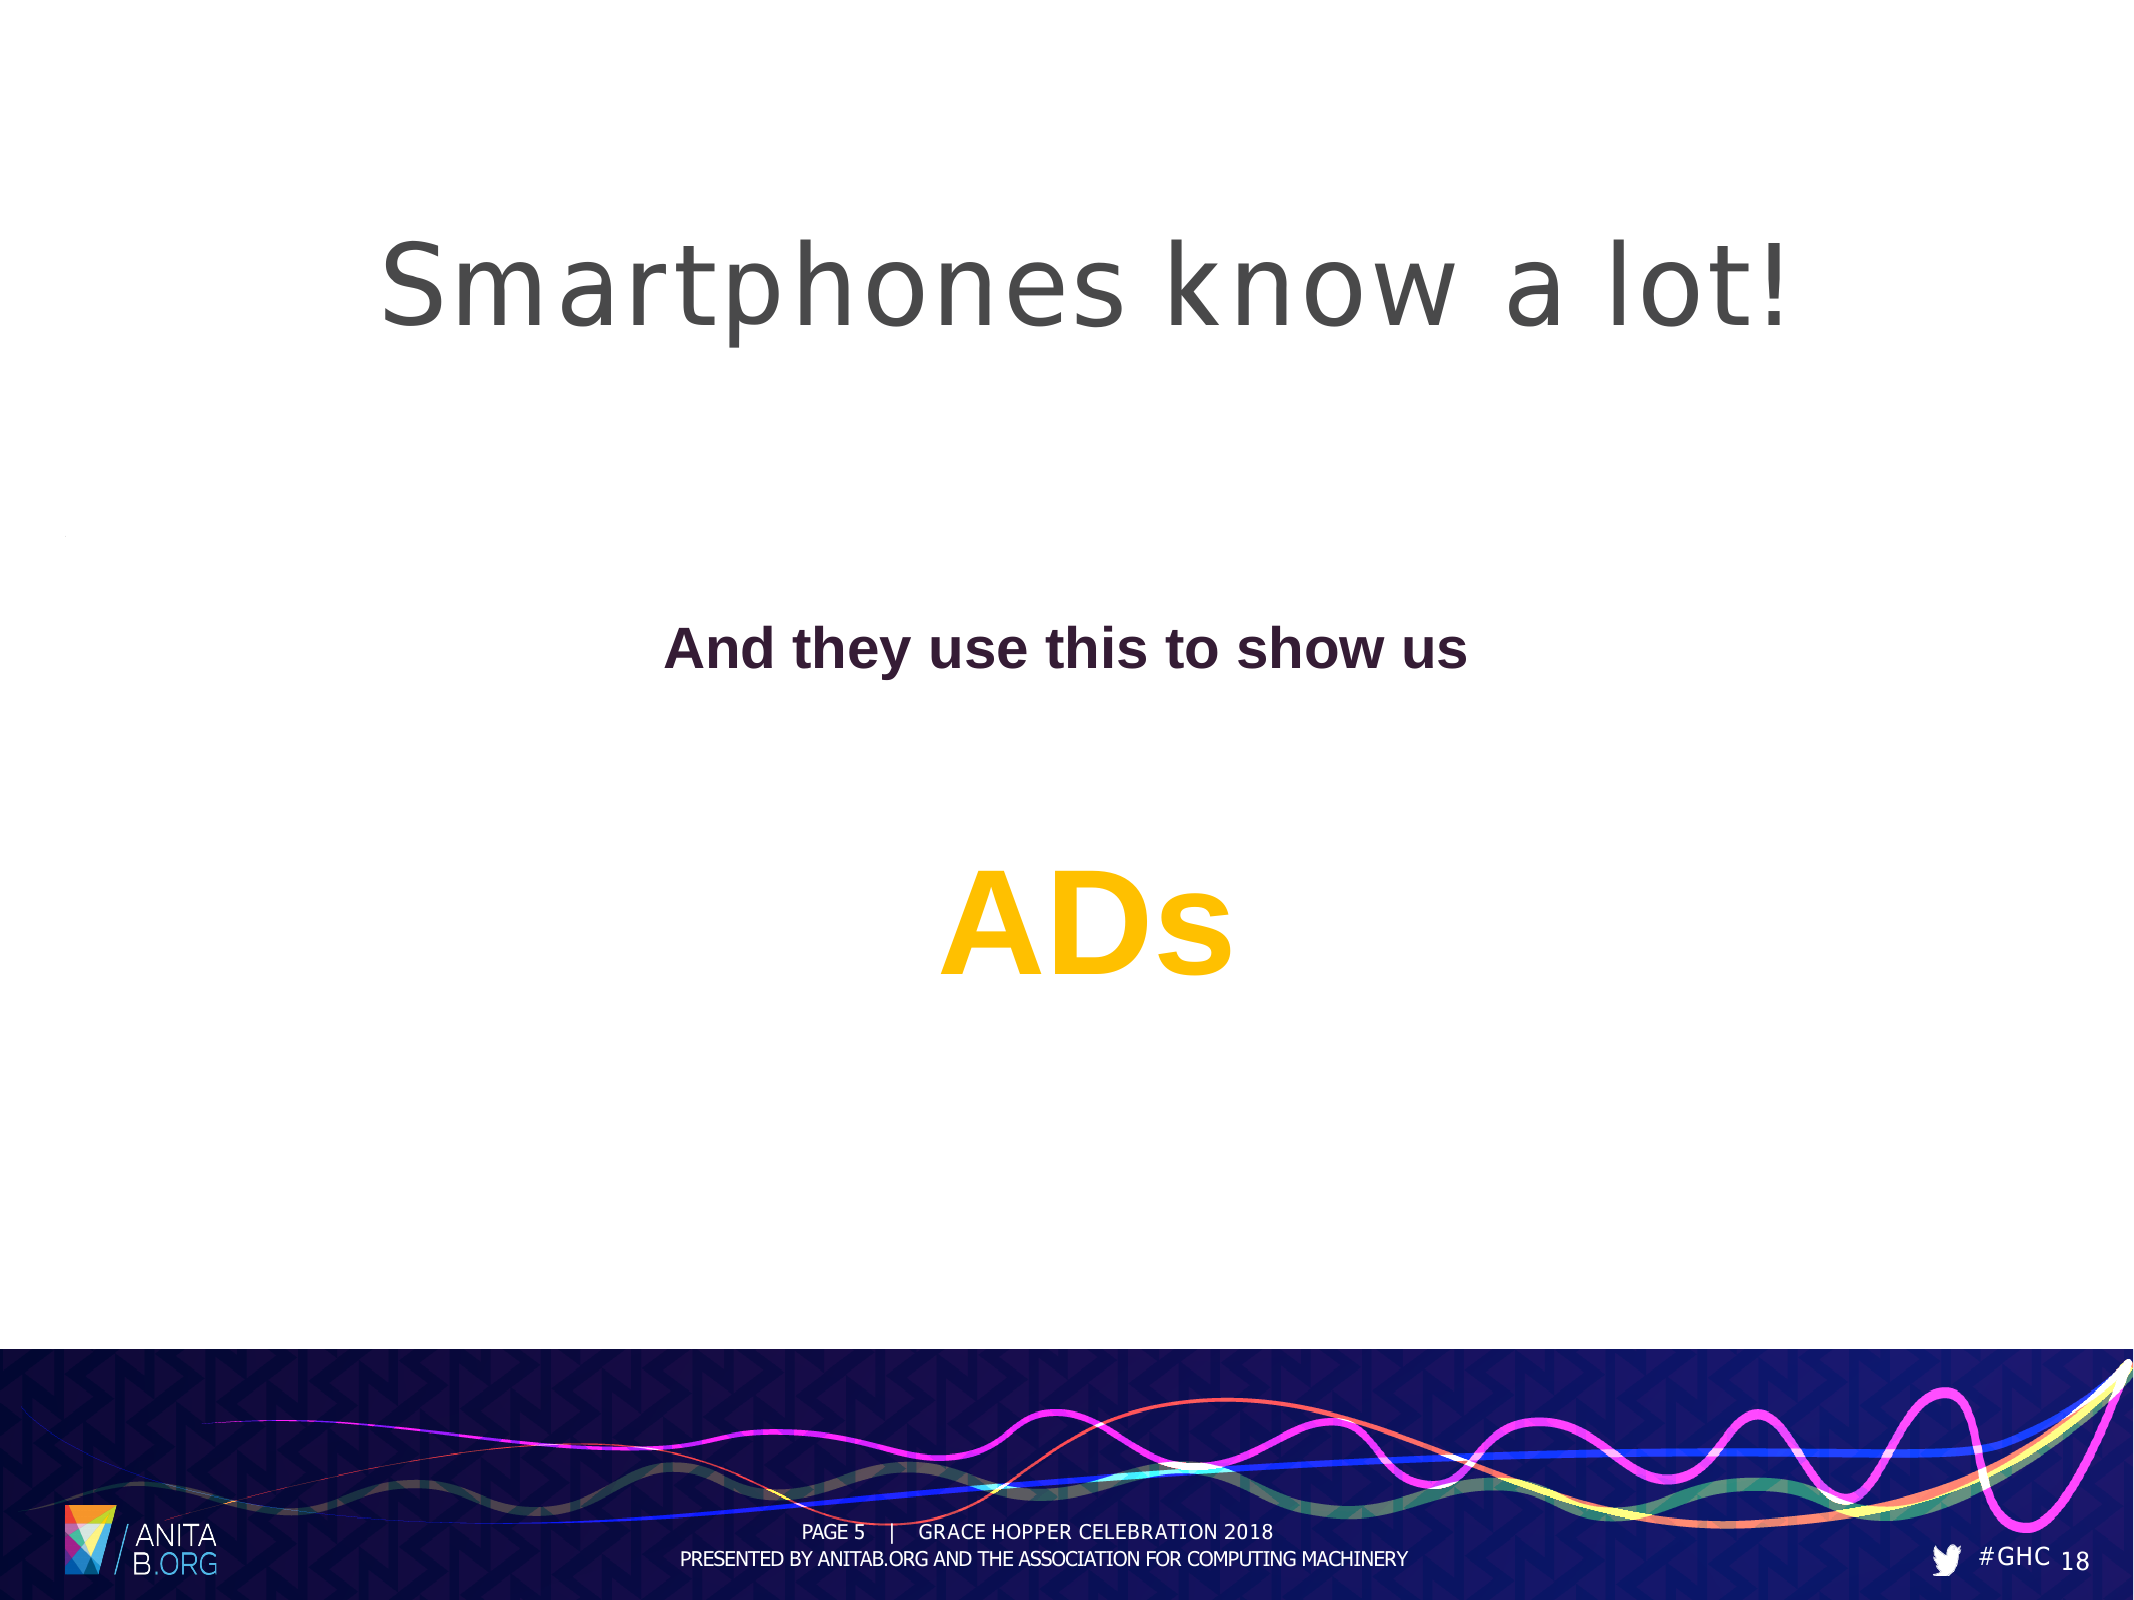

Smartphones know a lot!

And they use this to show us

 ADs

5